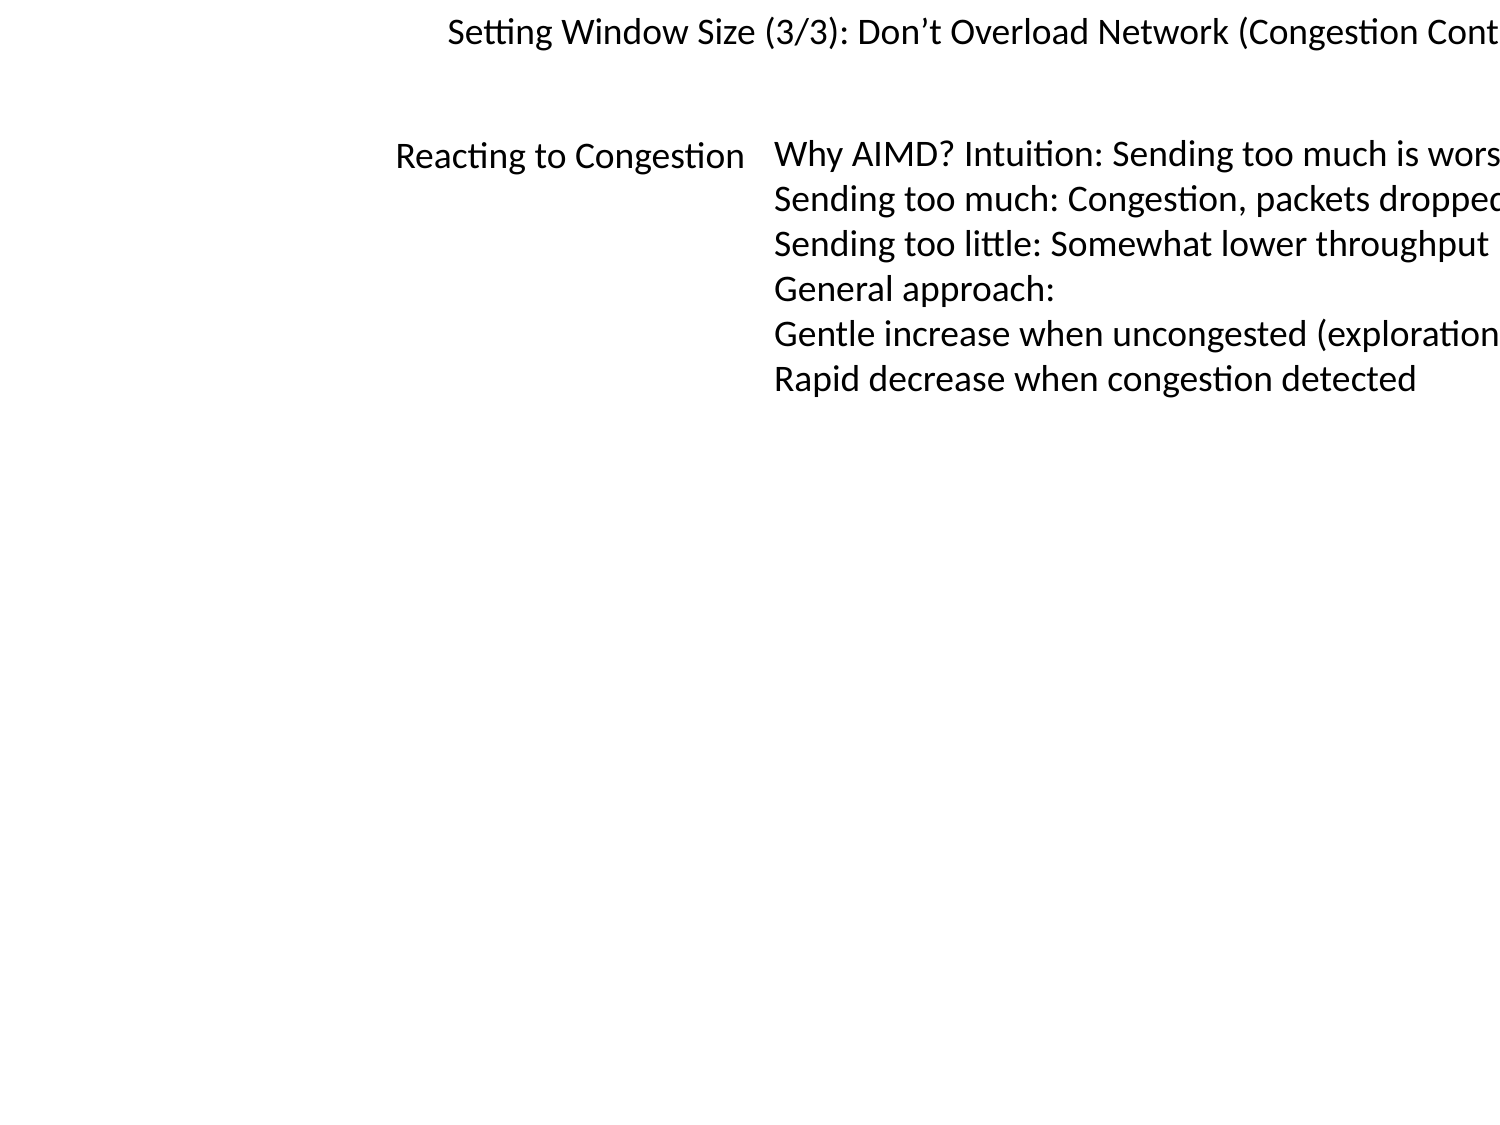

Setting Window Size (3/3): Don’t Overload Network (Congestion Control)
Why AIMD? Intuition: Sending too much is worse than sending too little
Sending too much: Congestion, packets dropped and retransmitted
Sending too little: Somewhat lower throughput
General approach:
Gentle increase when uncongested (exploration)
Rapid decrease when congestion detected
Reacting to Congestion